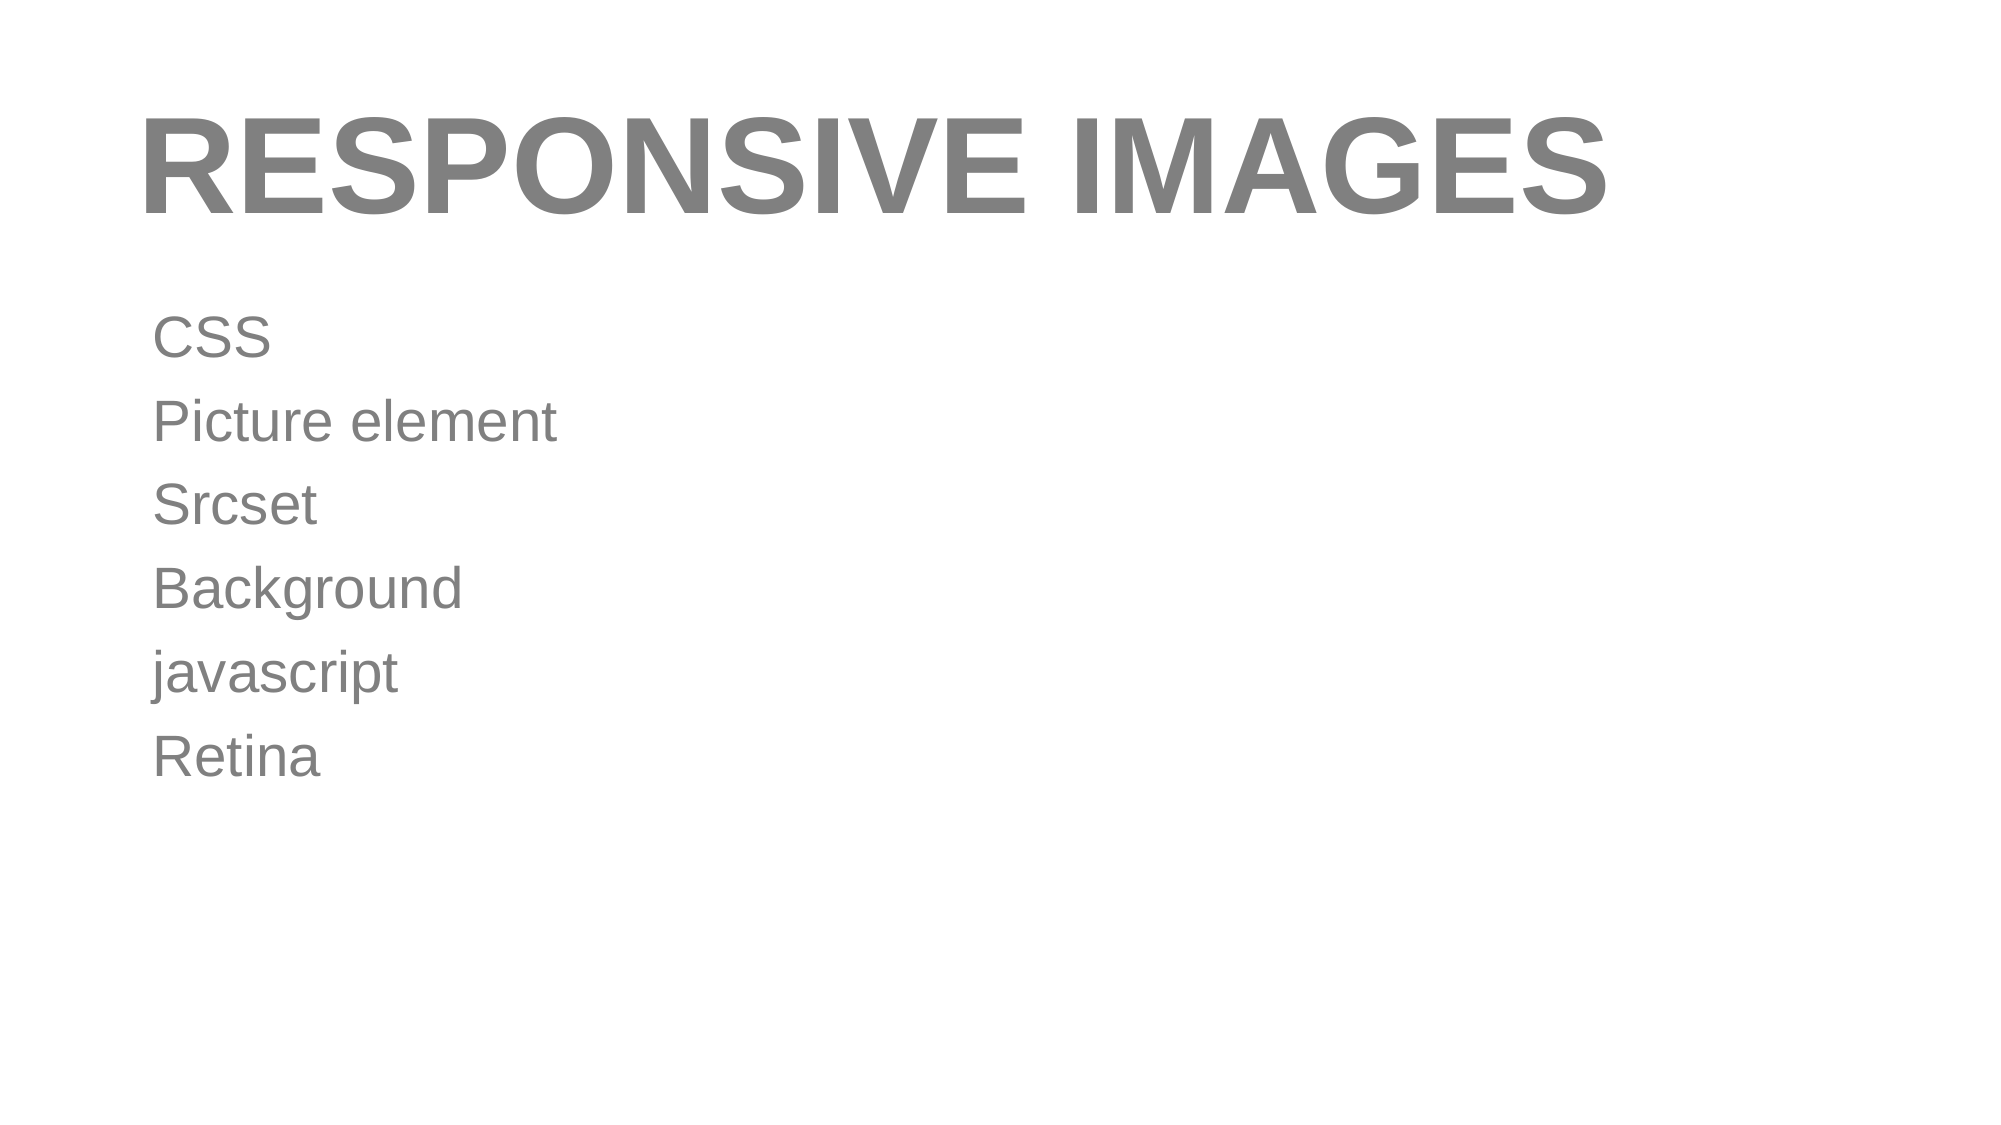

# RESPONSIVE IMAGES
CSS
Picture element
Srcset
Background
javascript
Retina